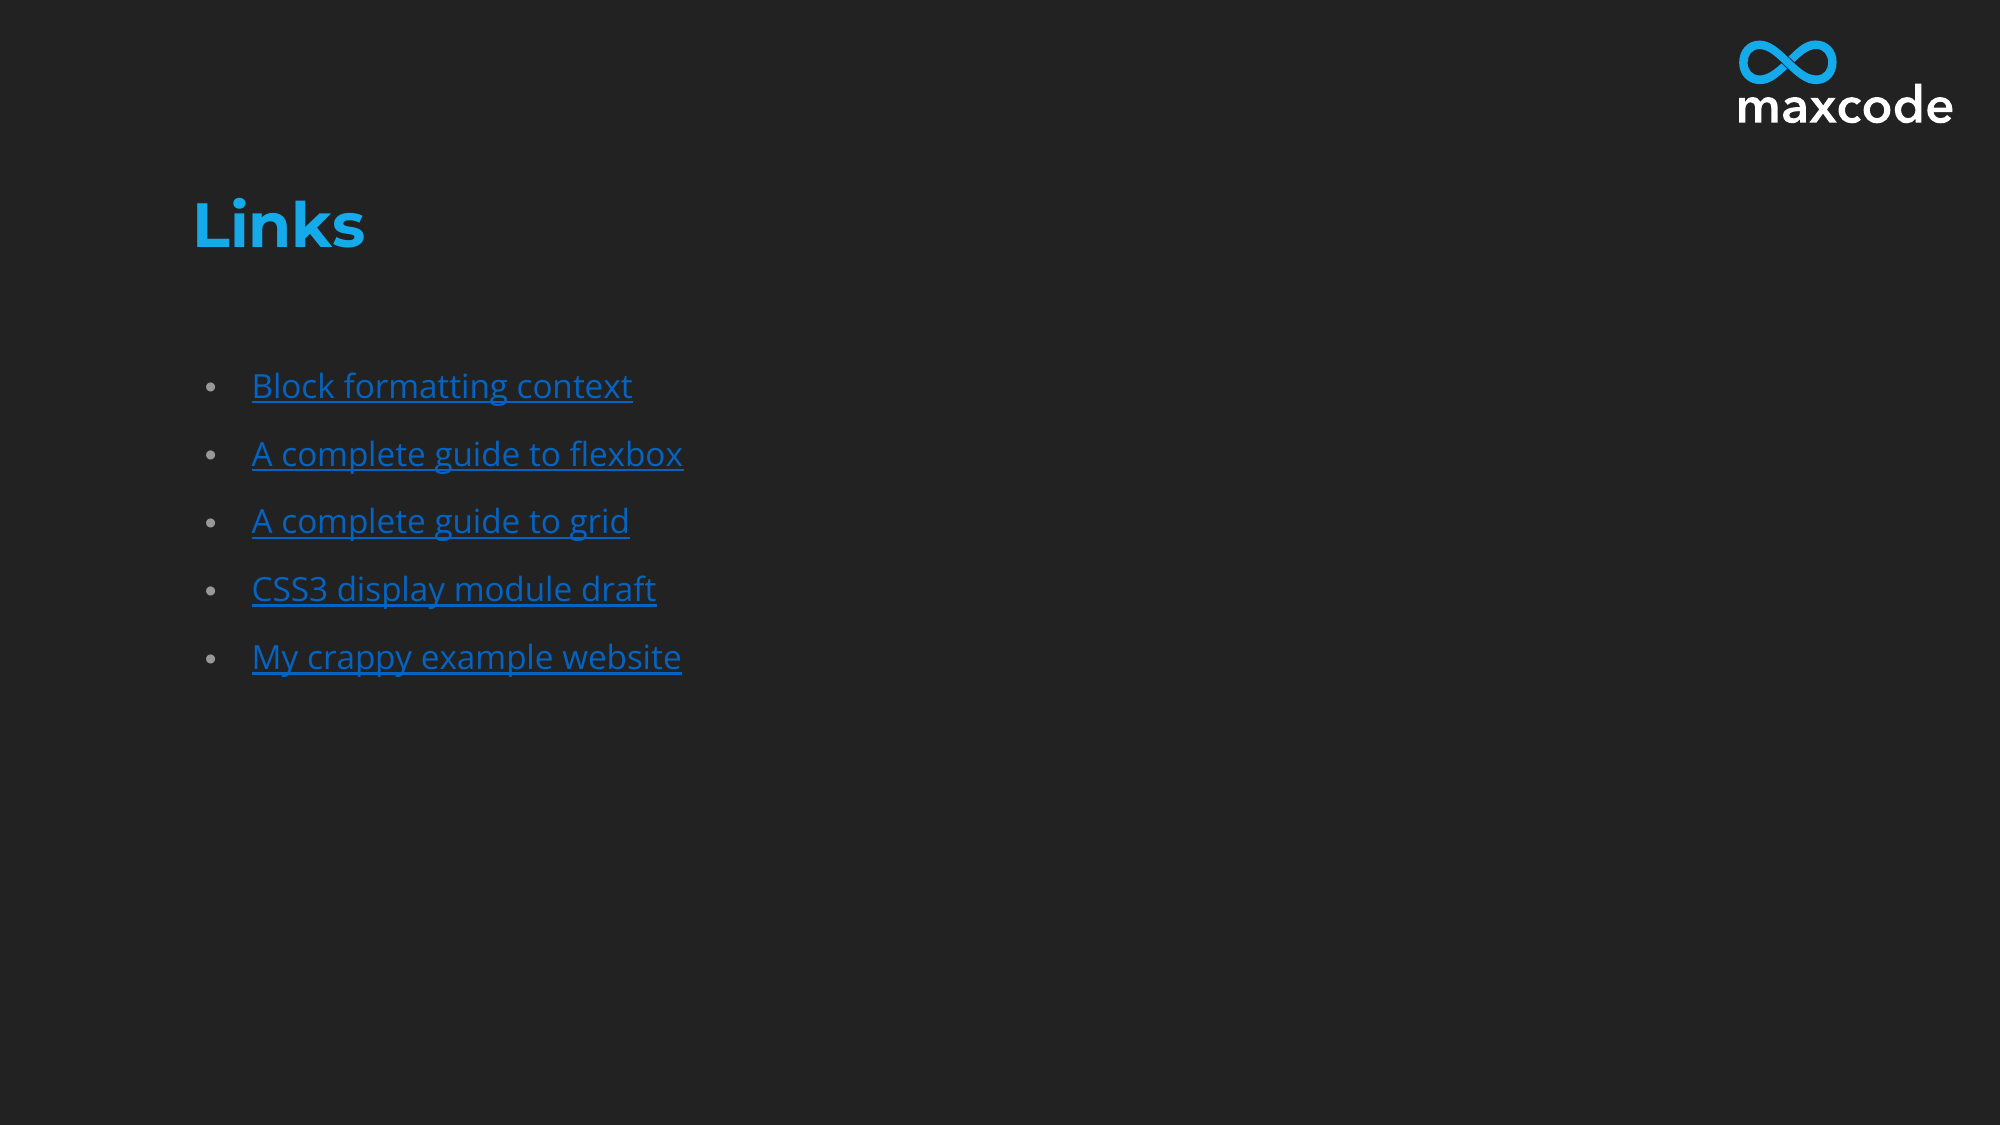

# Links
Block formatting context
A complete guide to flexbox
A complete guide to grid
CSS3 display module draft
My crappy example website